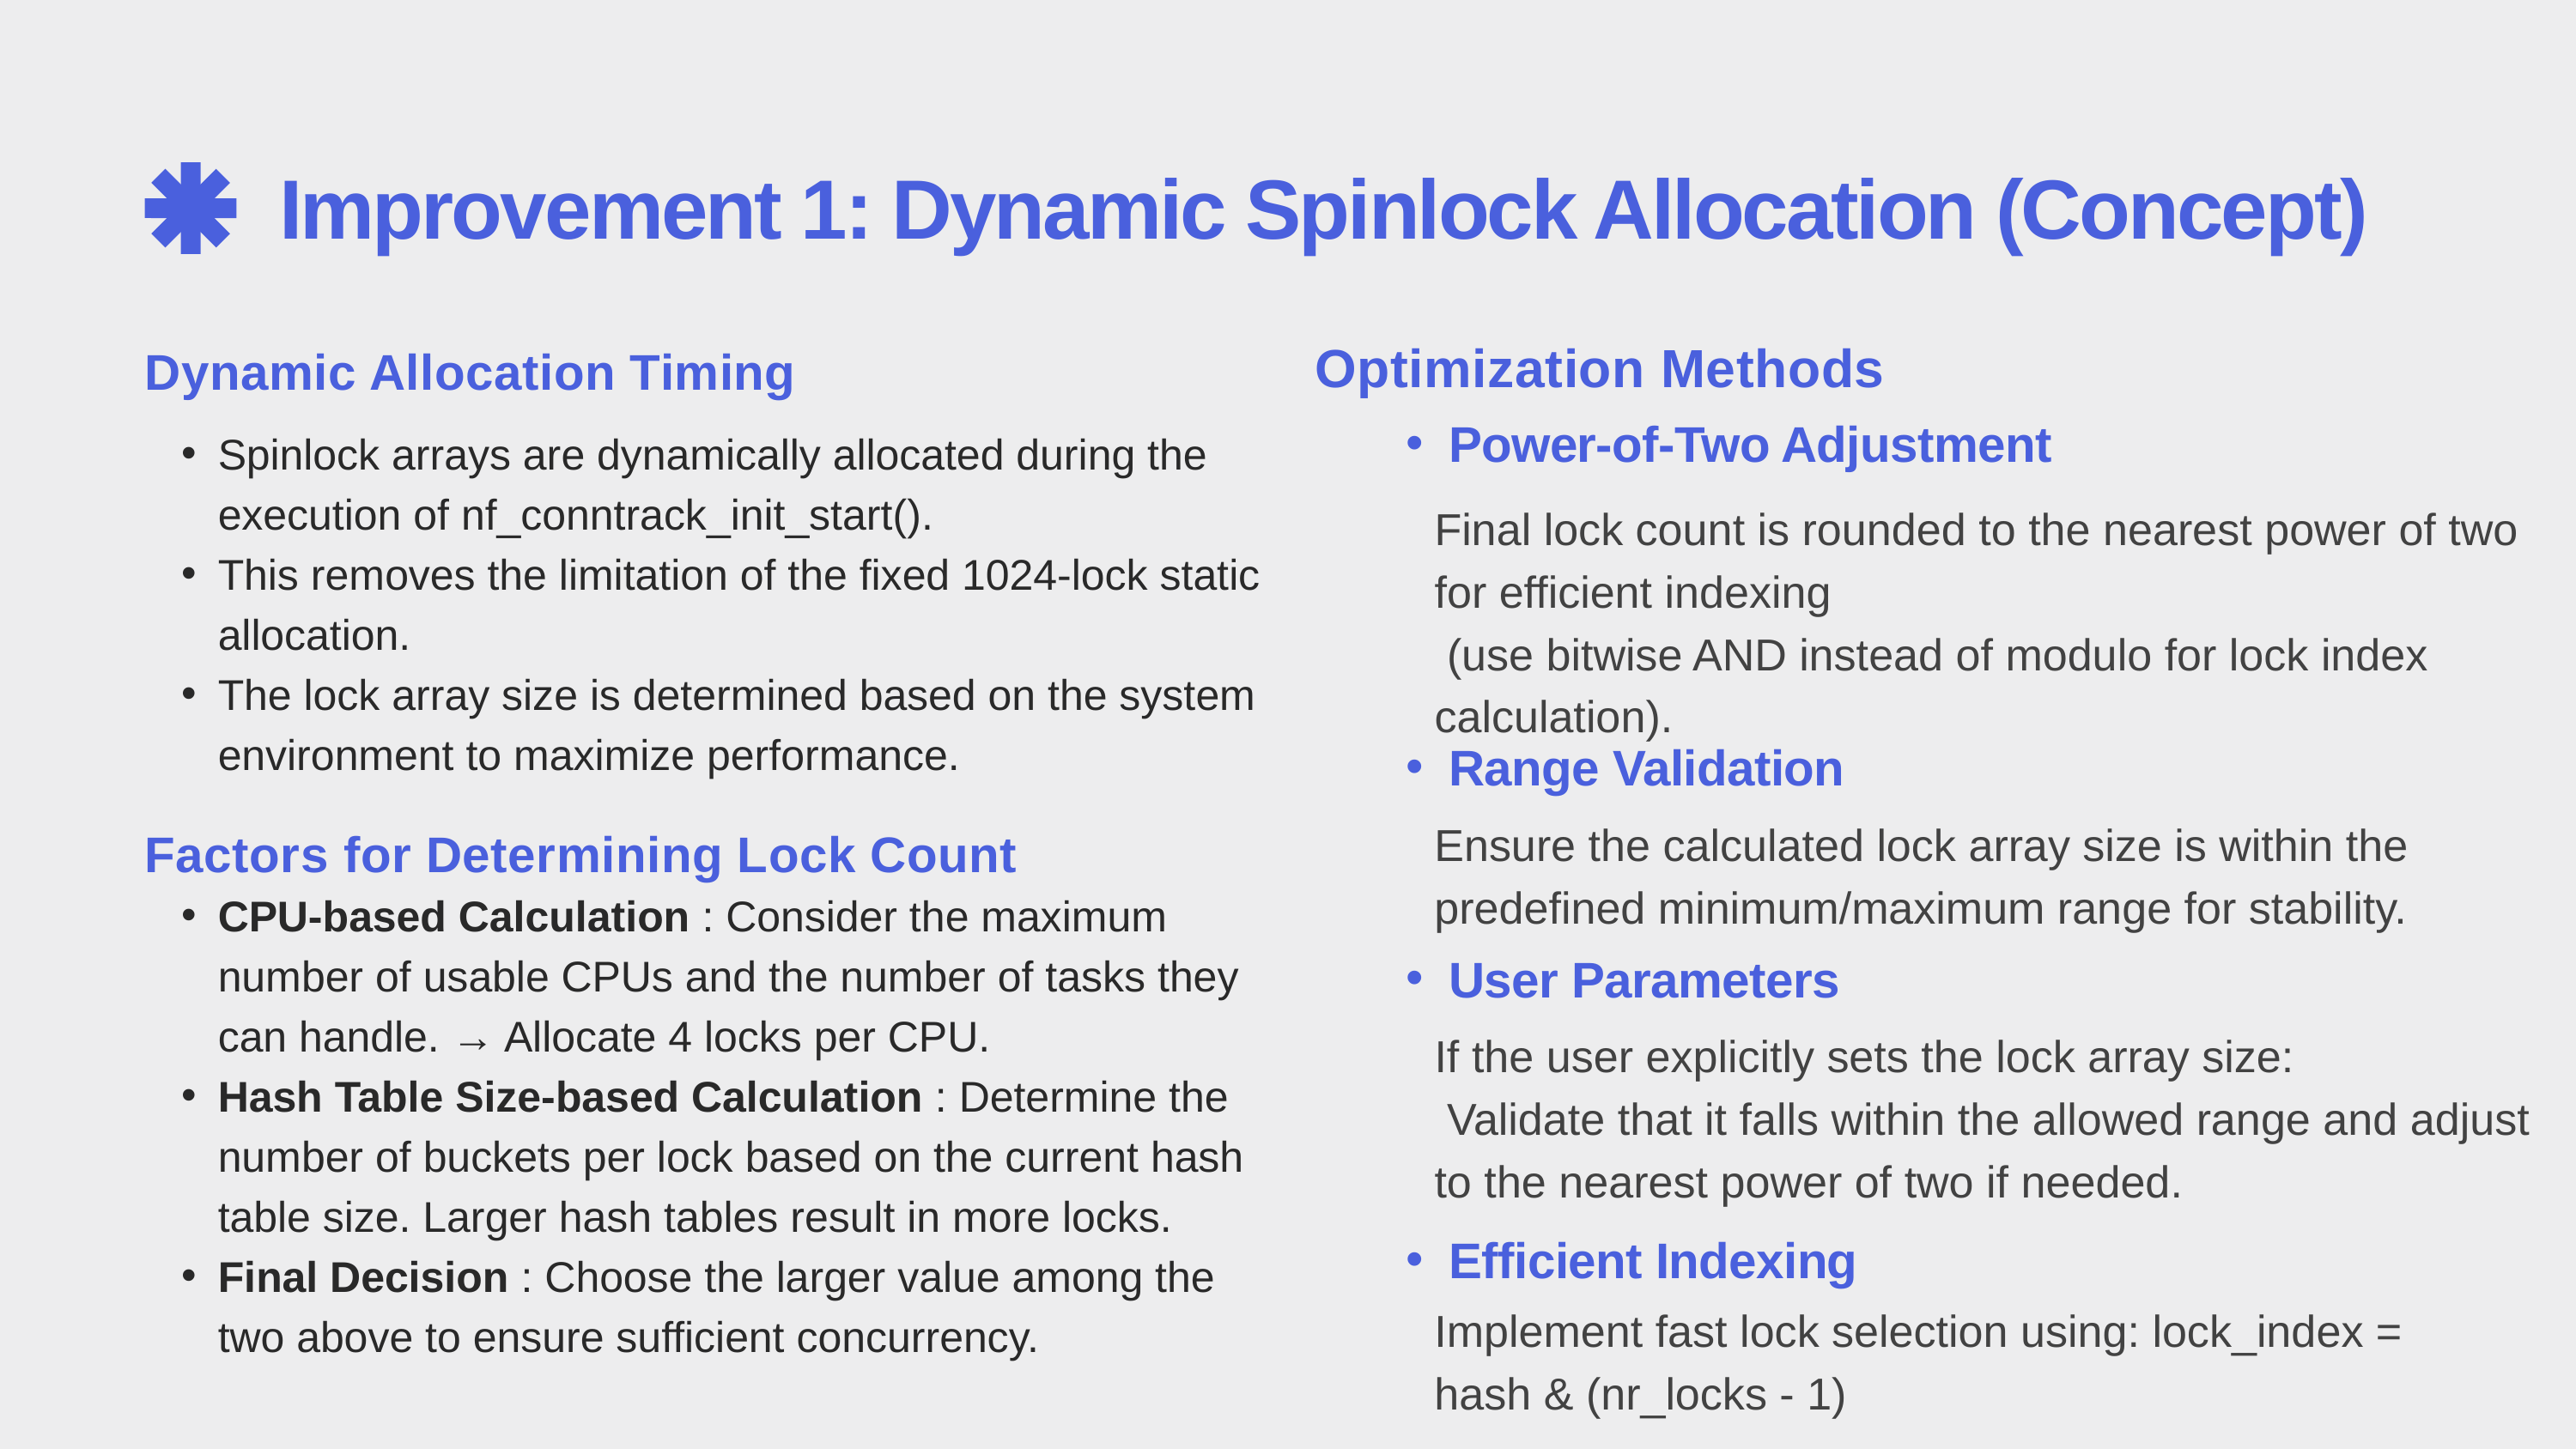

Improvement 1: Dynamic Spinlock Allocation (Concept)
Optimization Methods
Dynamic Allocation Timing
Power-of-Two Adjustment
Spinlock arrays are dynamically allocated during the execution of nf_conntrack_init_start().
This removes the limitation of the fixed 1024-lock static allocation.
The lock array size is determined based on the system environment to maximize performance.
Final lock count is rounded to the nearest power of two for efficient indexing
 (use bitwise AND instead of modulo for lock index calculation).
Range Validation
Factors for Determining Lock Count
Ensure the calculated lock array size is within the predefined minimum/maximum range for stability.
CPU-based Calculation : Consider the maximum number of usable CPUs and the number of tasks they can handle. → Allocate 4 locks per CPU.
Hash Table Size-based Calculation : Determine the number of buckets per lock based on the current hash table size. Larger hash tables result in more locks.
Final Decision : Choose the larger value among the two above to ensure sufficient concurrency.

User Parameters
If the user explicitly sets the lock array size:
 Validate that it falls within the allowed range and adjust to the nearest power of two if needed.
Efficient Indexing
Implement fast lock selection using: lock_index = hash & (nr_locks - 1)